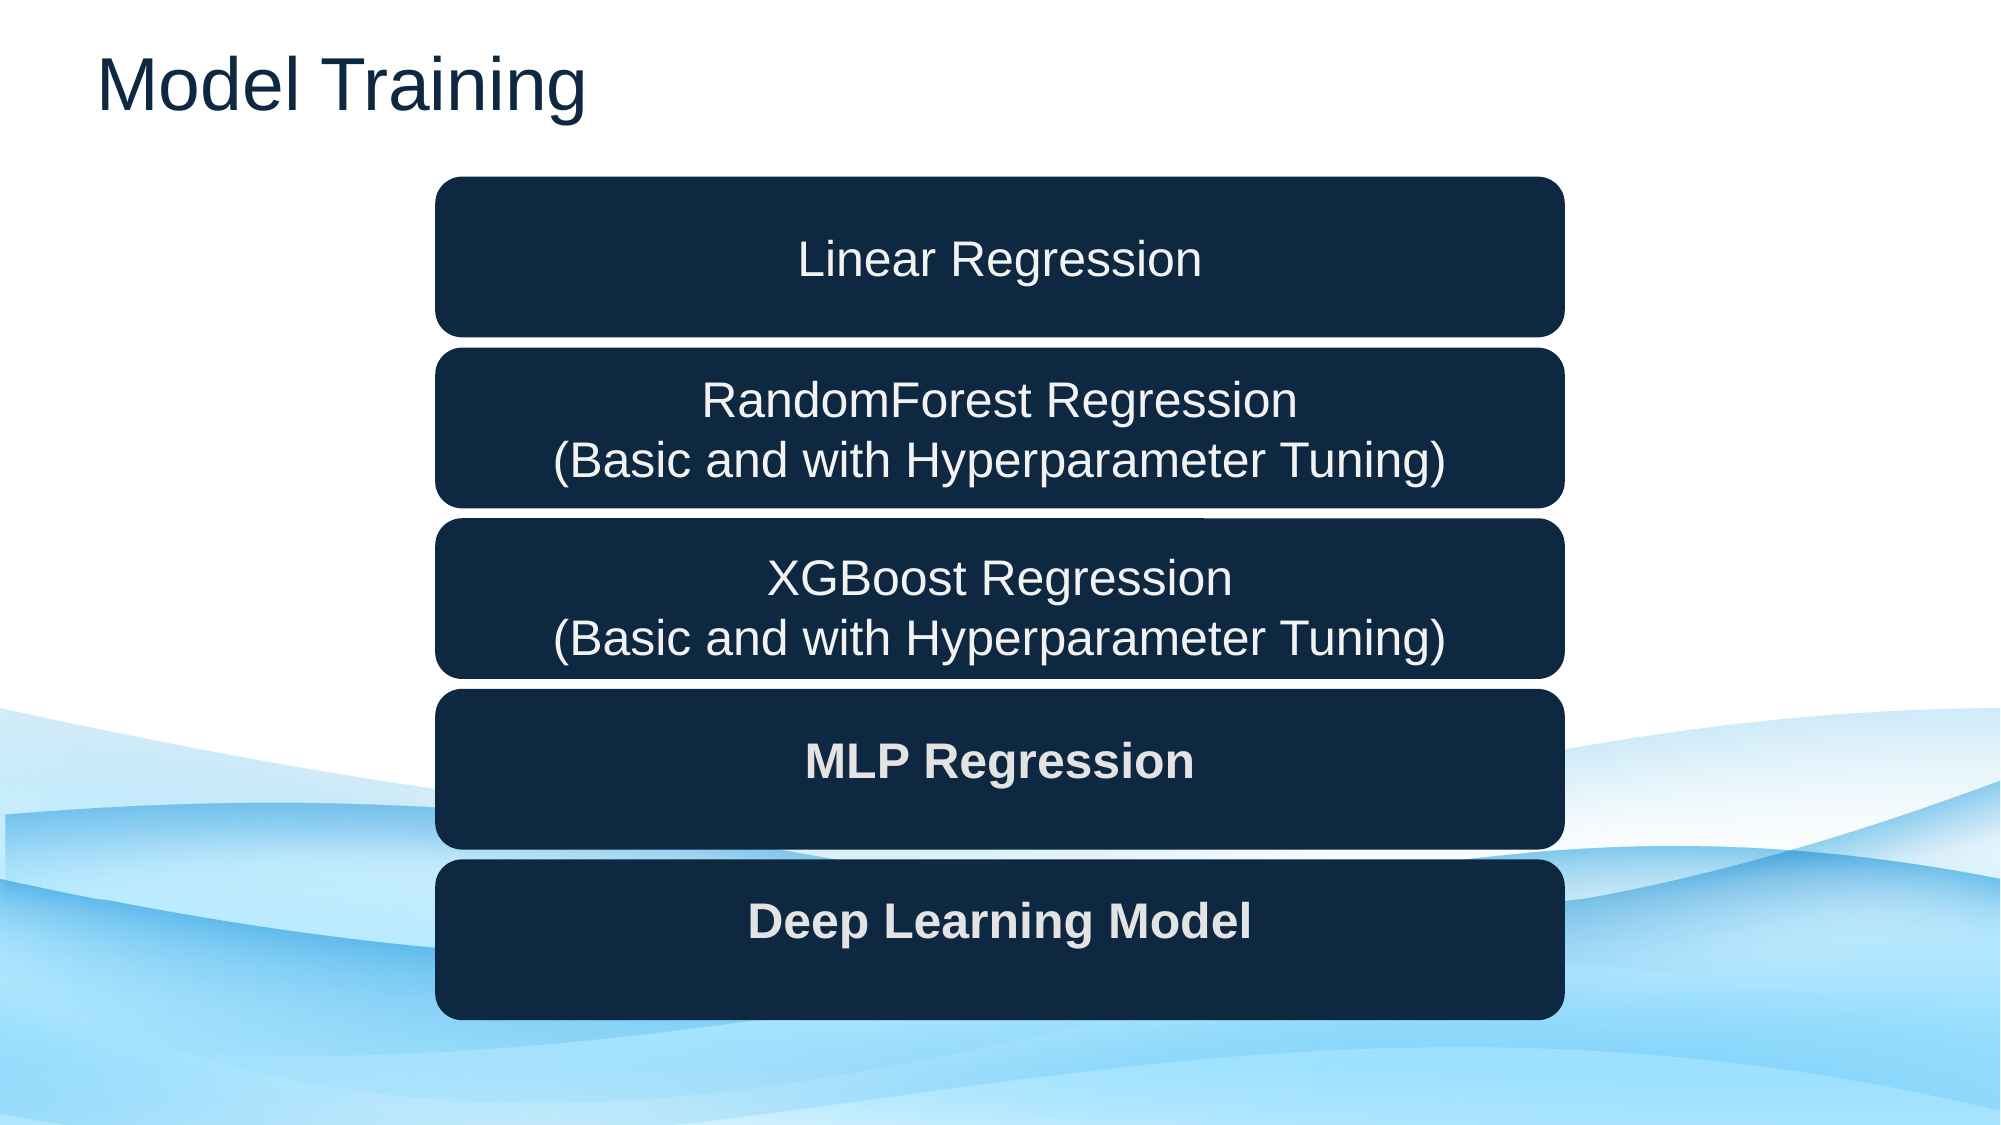

Model Training

Linear Regression

RandomForest Regression
(Basic and with Hyperparameter Tuning)

XGBoost Regression
(Basic and with Hyperparameter Tuning)

MLP Regression

Deep Learning Model